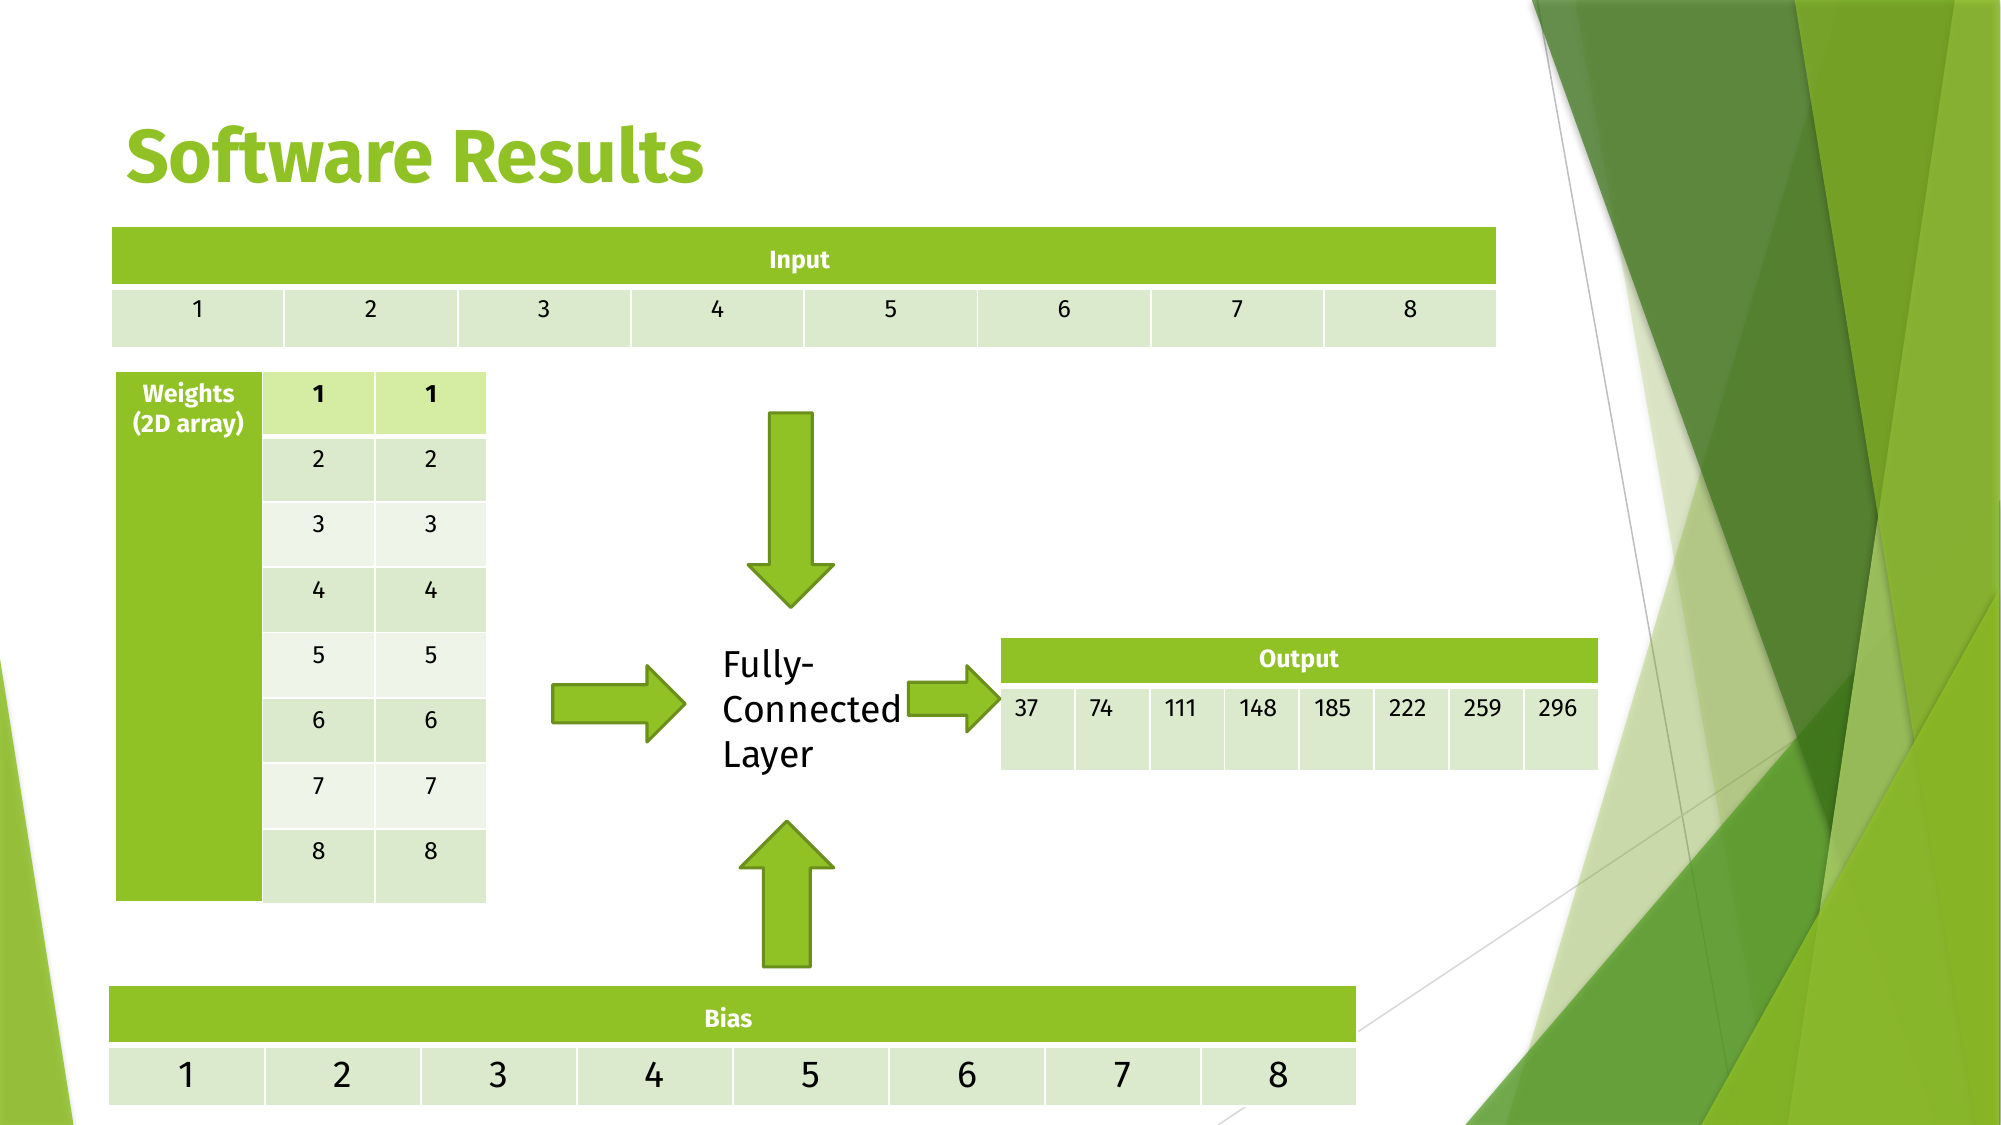

# Software Results
| Input |  |  |  |  |  |  |  |
| --- | --- | --- | --- | --- | --- | --- | --- |
| 1 | 2 | 3 | 4 | 5 | 6 | 7 | 8 |
| Weights (2D array) | 1 | 1 |
| --- | --- | --- |
|  | 2 | 2 |
|  | 3 | 3 |
|  | 4 | 4 |
|  | 5 | 5 |
|  | 6 | 6 |
|  | 7 | 7 |
|  | 8 | 8 |

Fully-Connected
Layer
| Output |  |  |  |  |  |  |  |
| --- | --- | --- | --- | --- | --- | --- | --- |
| 37 | 74 | 111 | 148 | 185 | 222 | 259 | 296 |

| Bias |  |  |  |  |  |  |  |
| --- | --- | --- | --- | --- | --- | --- | --- |
| 1 | 2 | 3 | 4 | 5 | 6 | 7 | 8 |